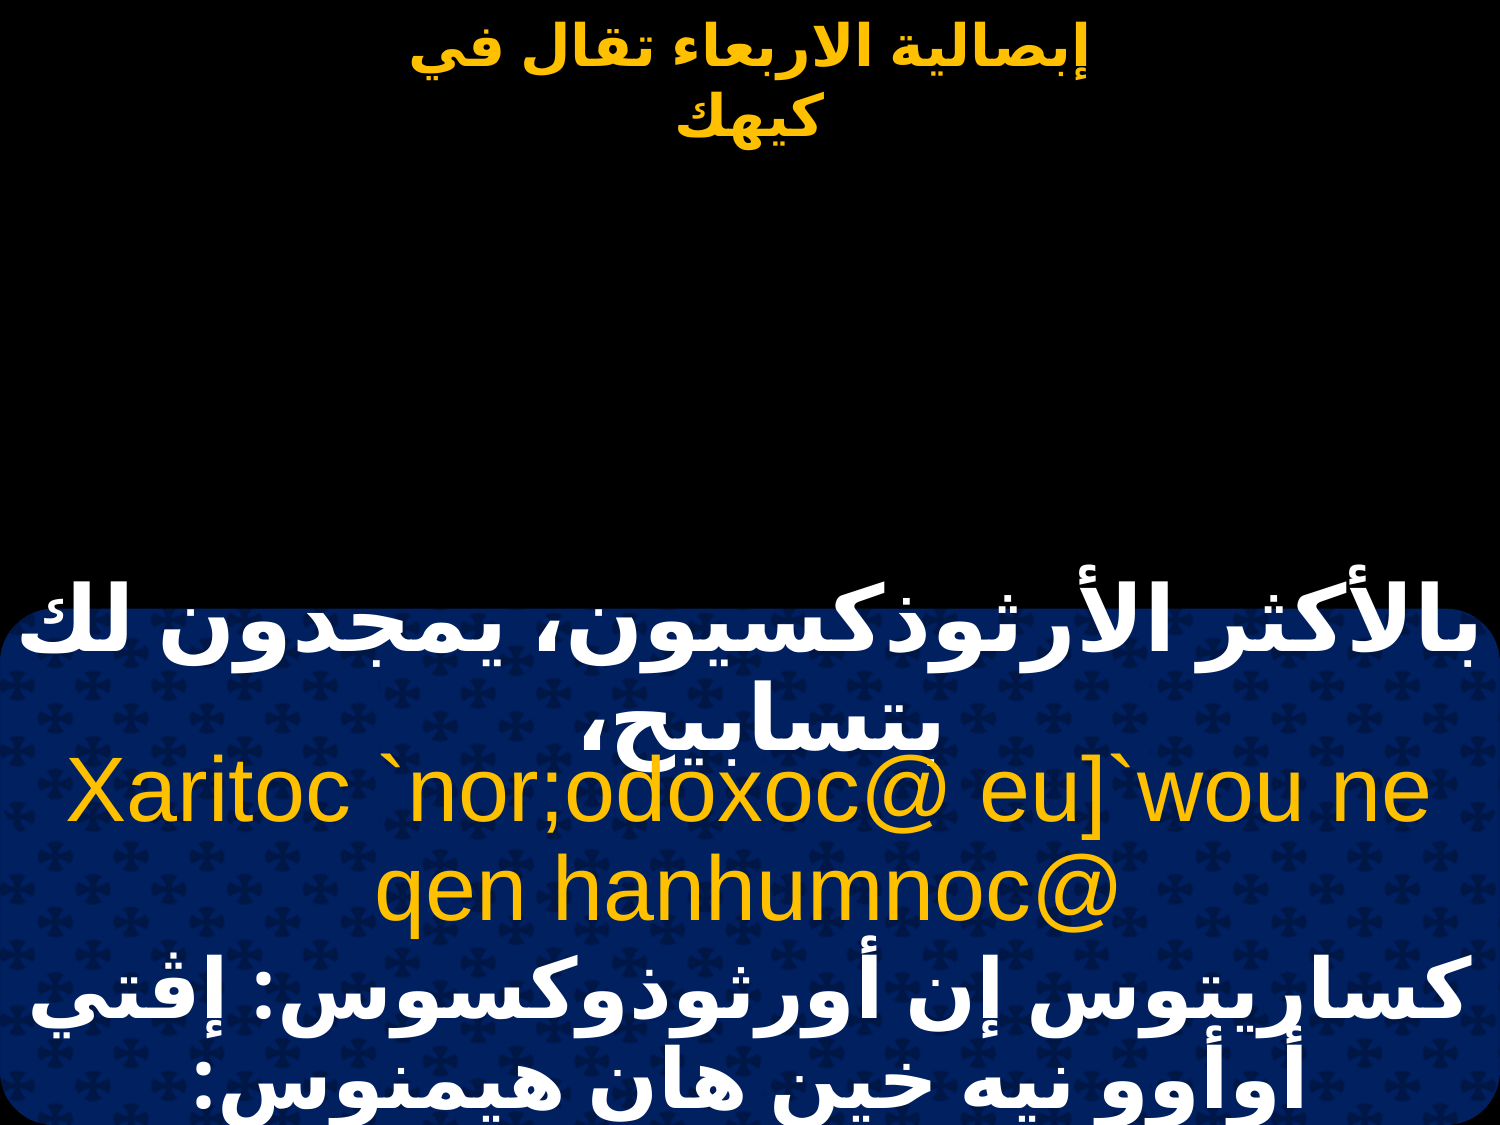

#
بالأكثر الأرثوذكسيون، يمجدون لك بتسابيح،
Xaritoc `nor;odoxoc@ eu]`wou ne qen hanhumnoc@
كساريتوس إن أورثوذوكسوس: إڤتي أوأوو نيه خين هان هيمنوس: